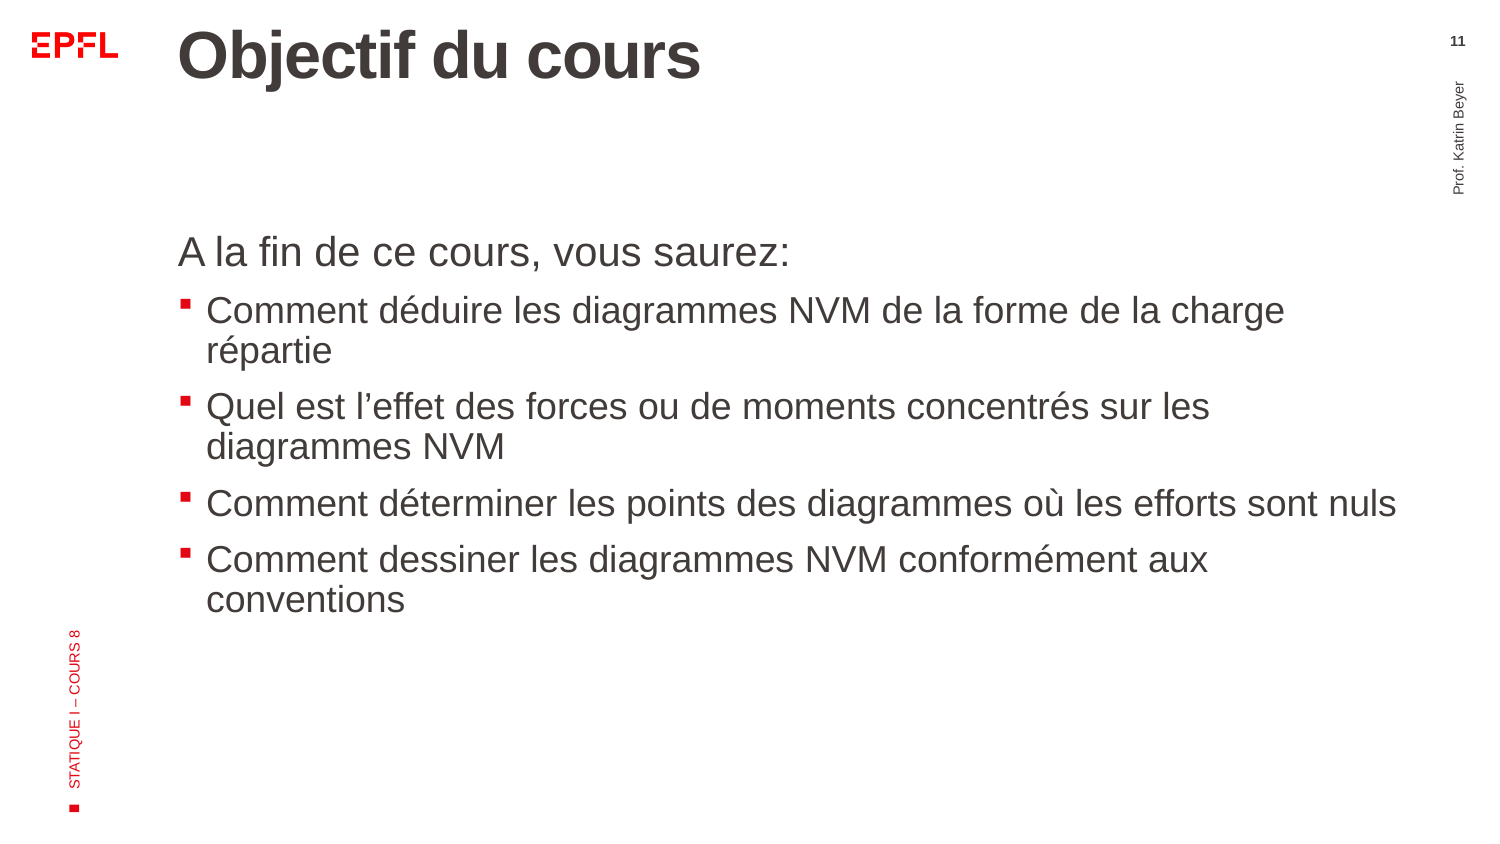

# Objectif du cours
11
A la fin de ce cours, vous saurez:
Comment déduire les diagrammes NVM de la forme de la charge répartie
Quel est l’effet des forces ou de moments concentrés sur les diagrammes NVM
Comment déterminer les points des diagrammes où les efforts sont nuls
Comment dessiner les diagrammes NVM conformément aux conventions

Prof. Katrin Beyer
STATIQUE I – COURS 8